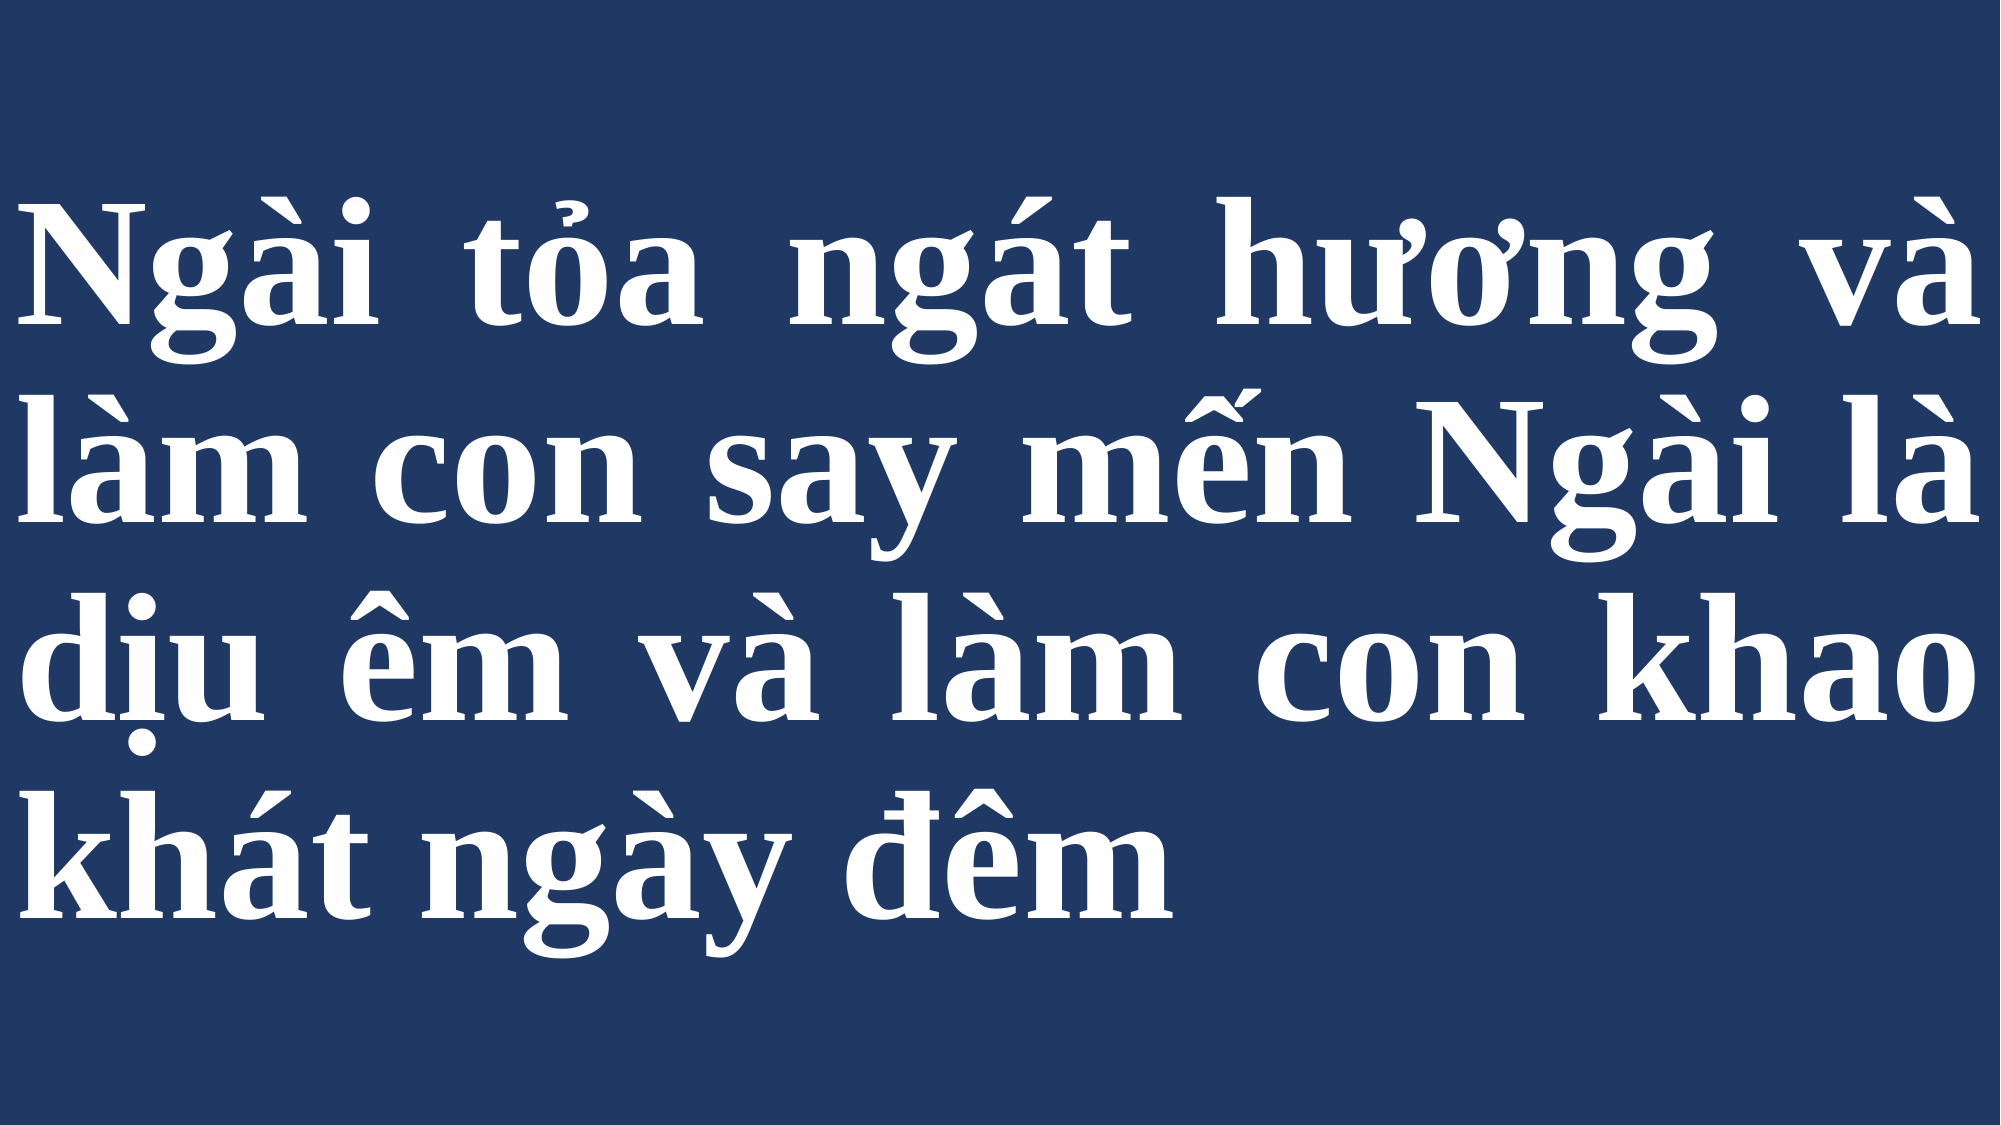

# Ngài tỏa ngát hương và làm con say mến Ngài là dịu êm và làm con khao khát ngày đêm